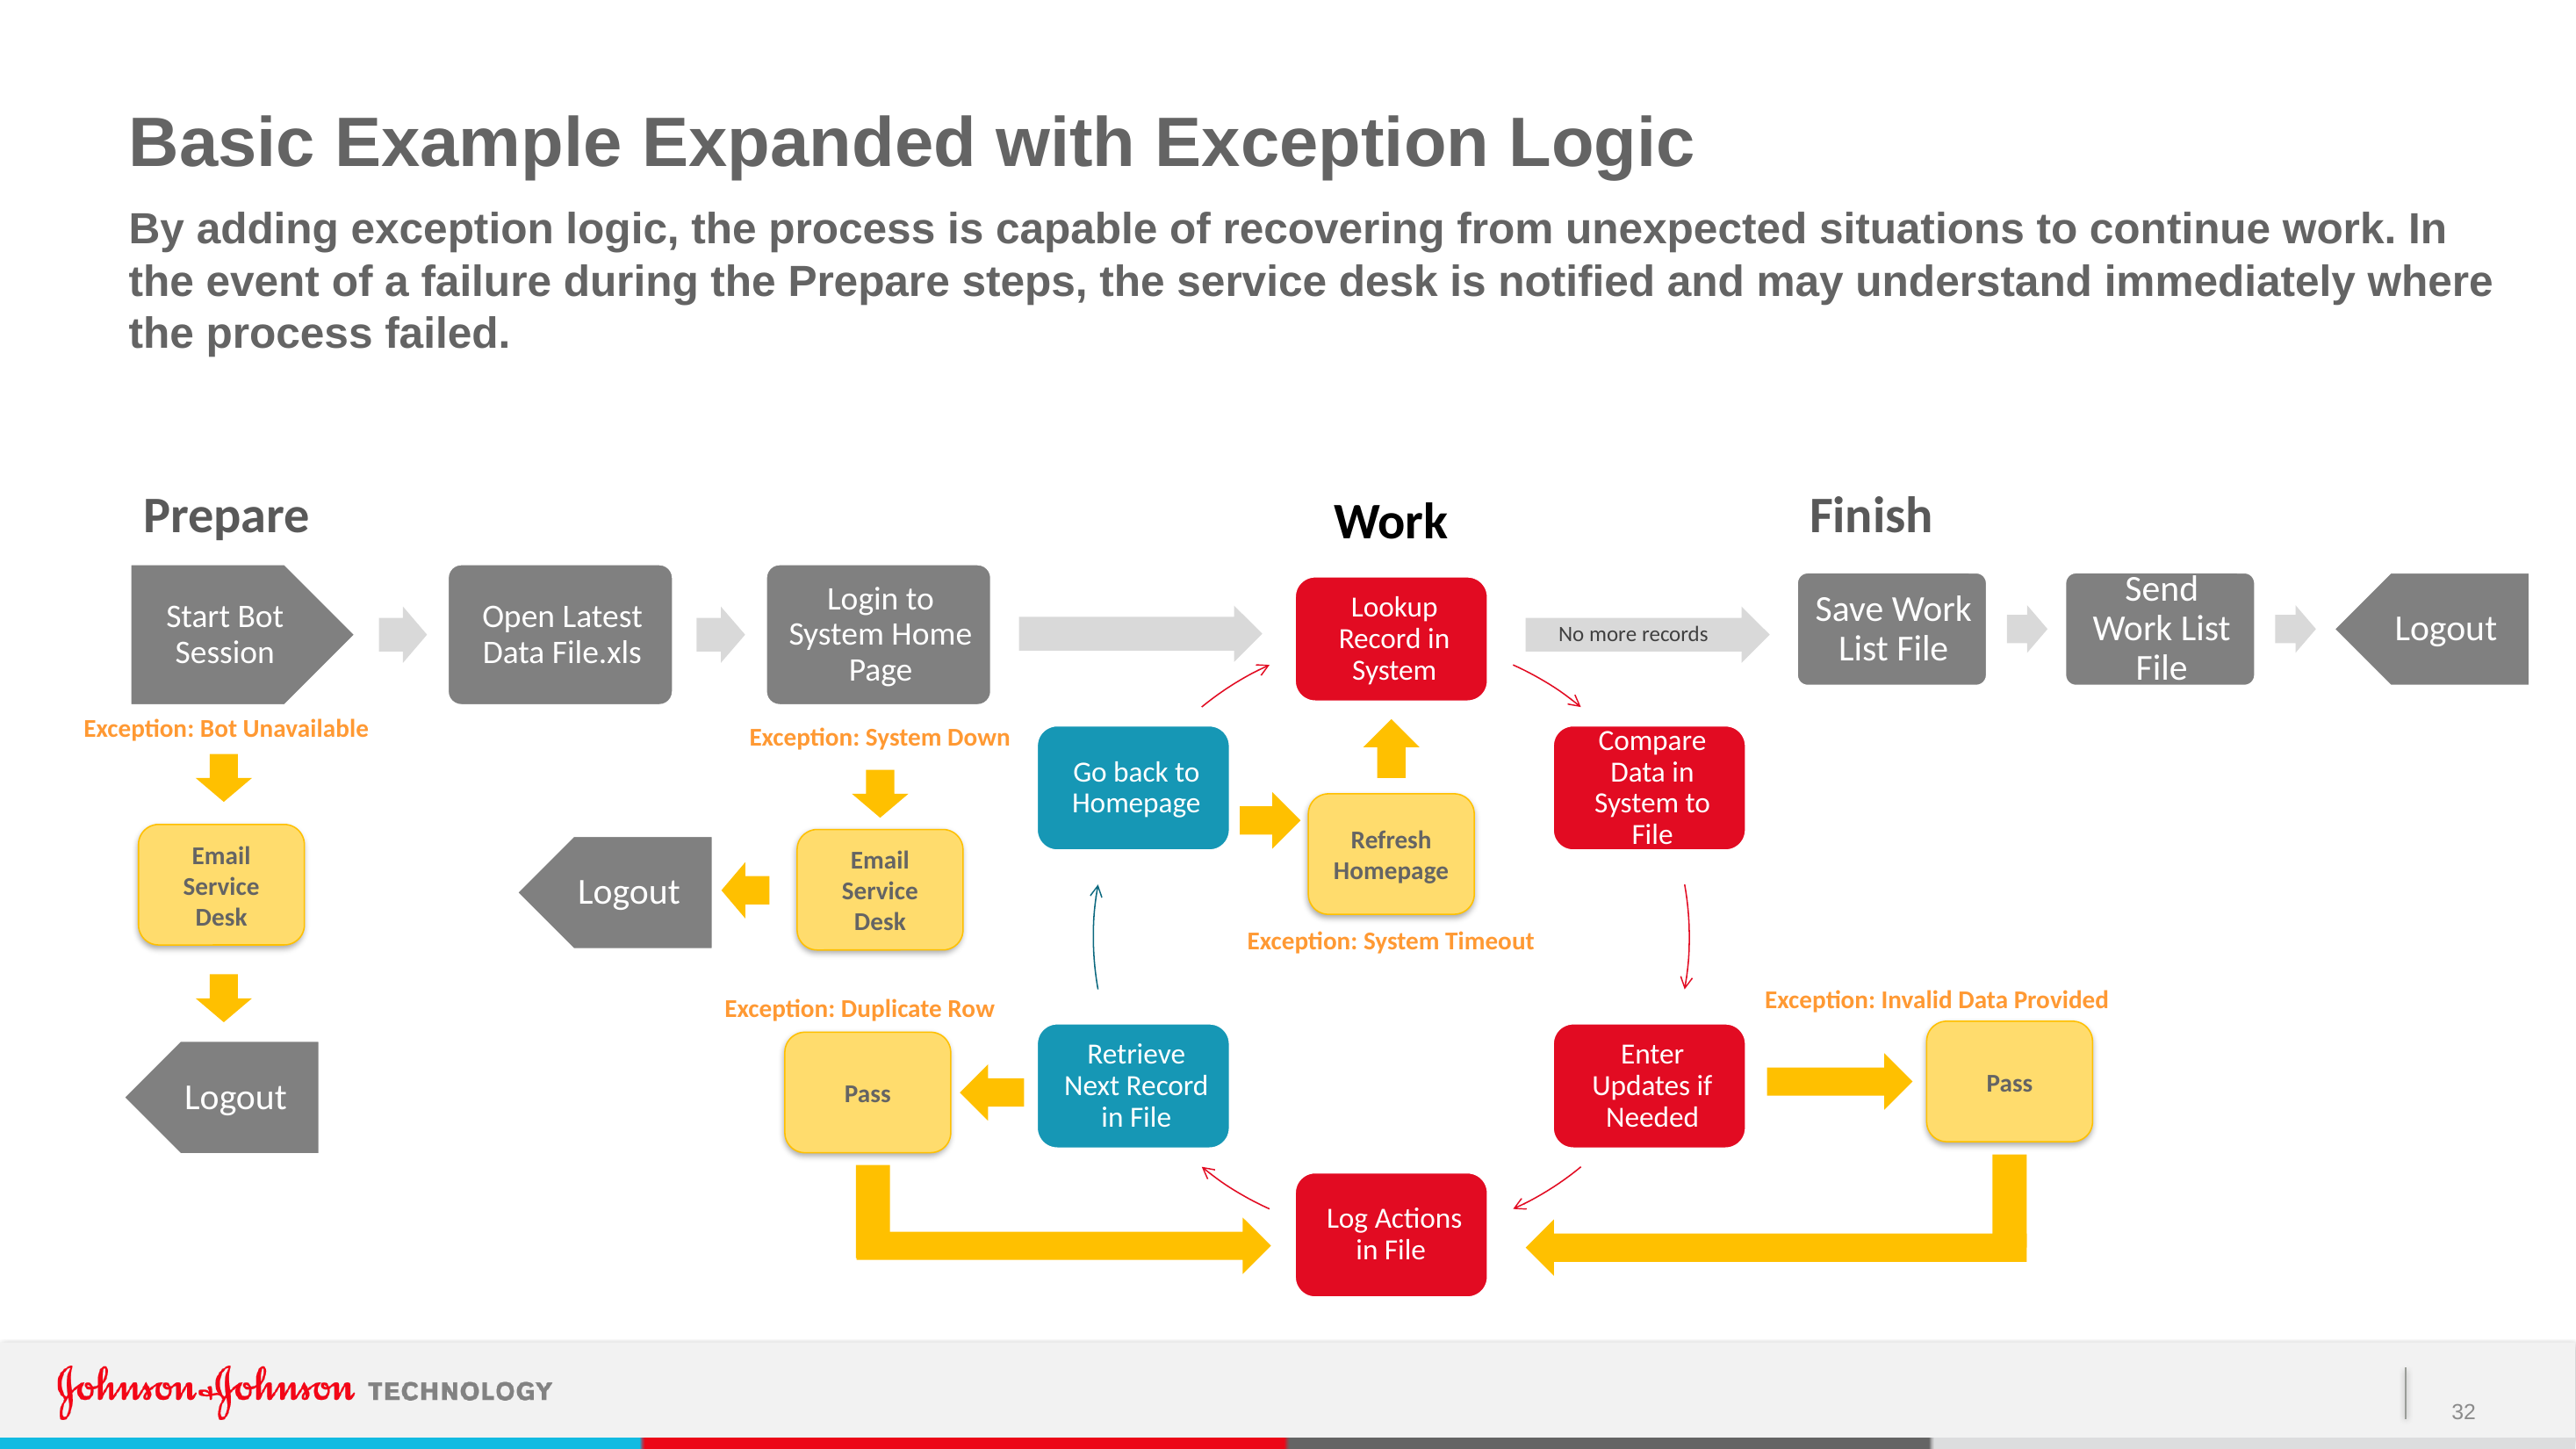

# Basic Example Expanded with Exception Logic
By adding exception logic, the process is capable of recovering from unexpected situations to continue work. In the event of a failure during the Prepare steps, the service desk is notified and may understand immediately where the process failed.

Prepare
Finish
Work
Start Bot Session

Open Latest Data File.xls

Login to System Home Page
Save Work List File

Send Work List File

Logout
Lookup Record in System
Compare Data in System to File
Enter Updates if Needed
Log Actions in File
Retrieve Next Record in File
Go back to Homepage

No more records
Exception: Bot Unavailable
Exception: System Down

Refresh
Homepage
Email Service Desk
Email Service Desk

Logout

Exception: System Timeout

Exception: Invalid Data Provided
Exception: Duplicate Row

Pass
Pass

Logout

32